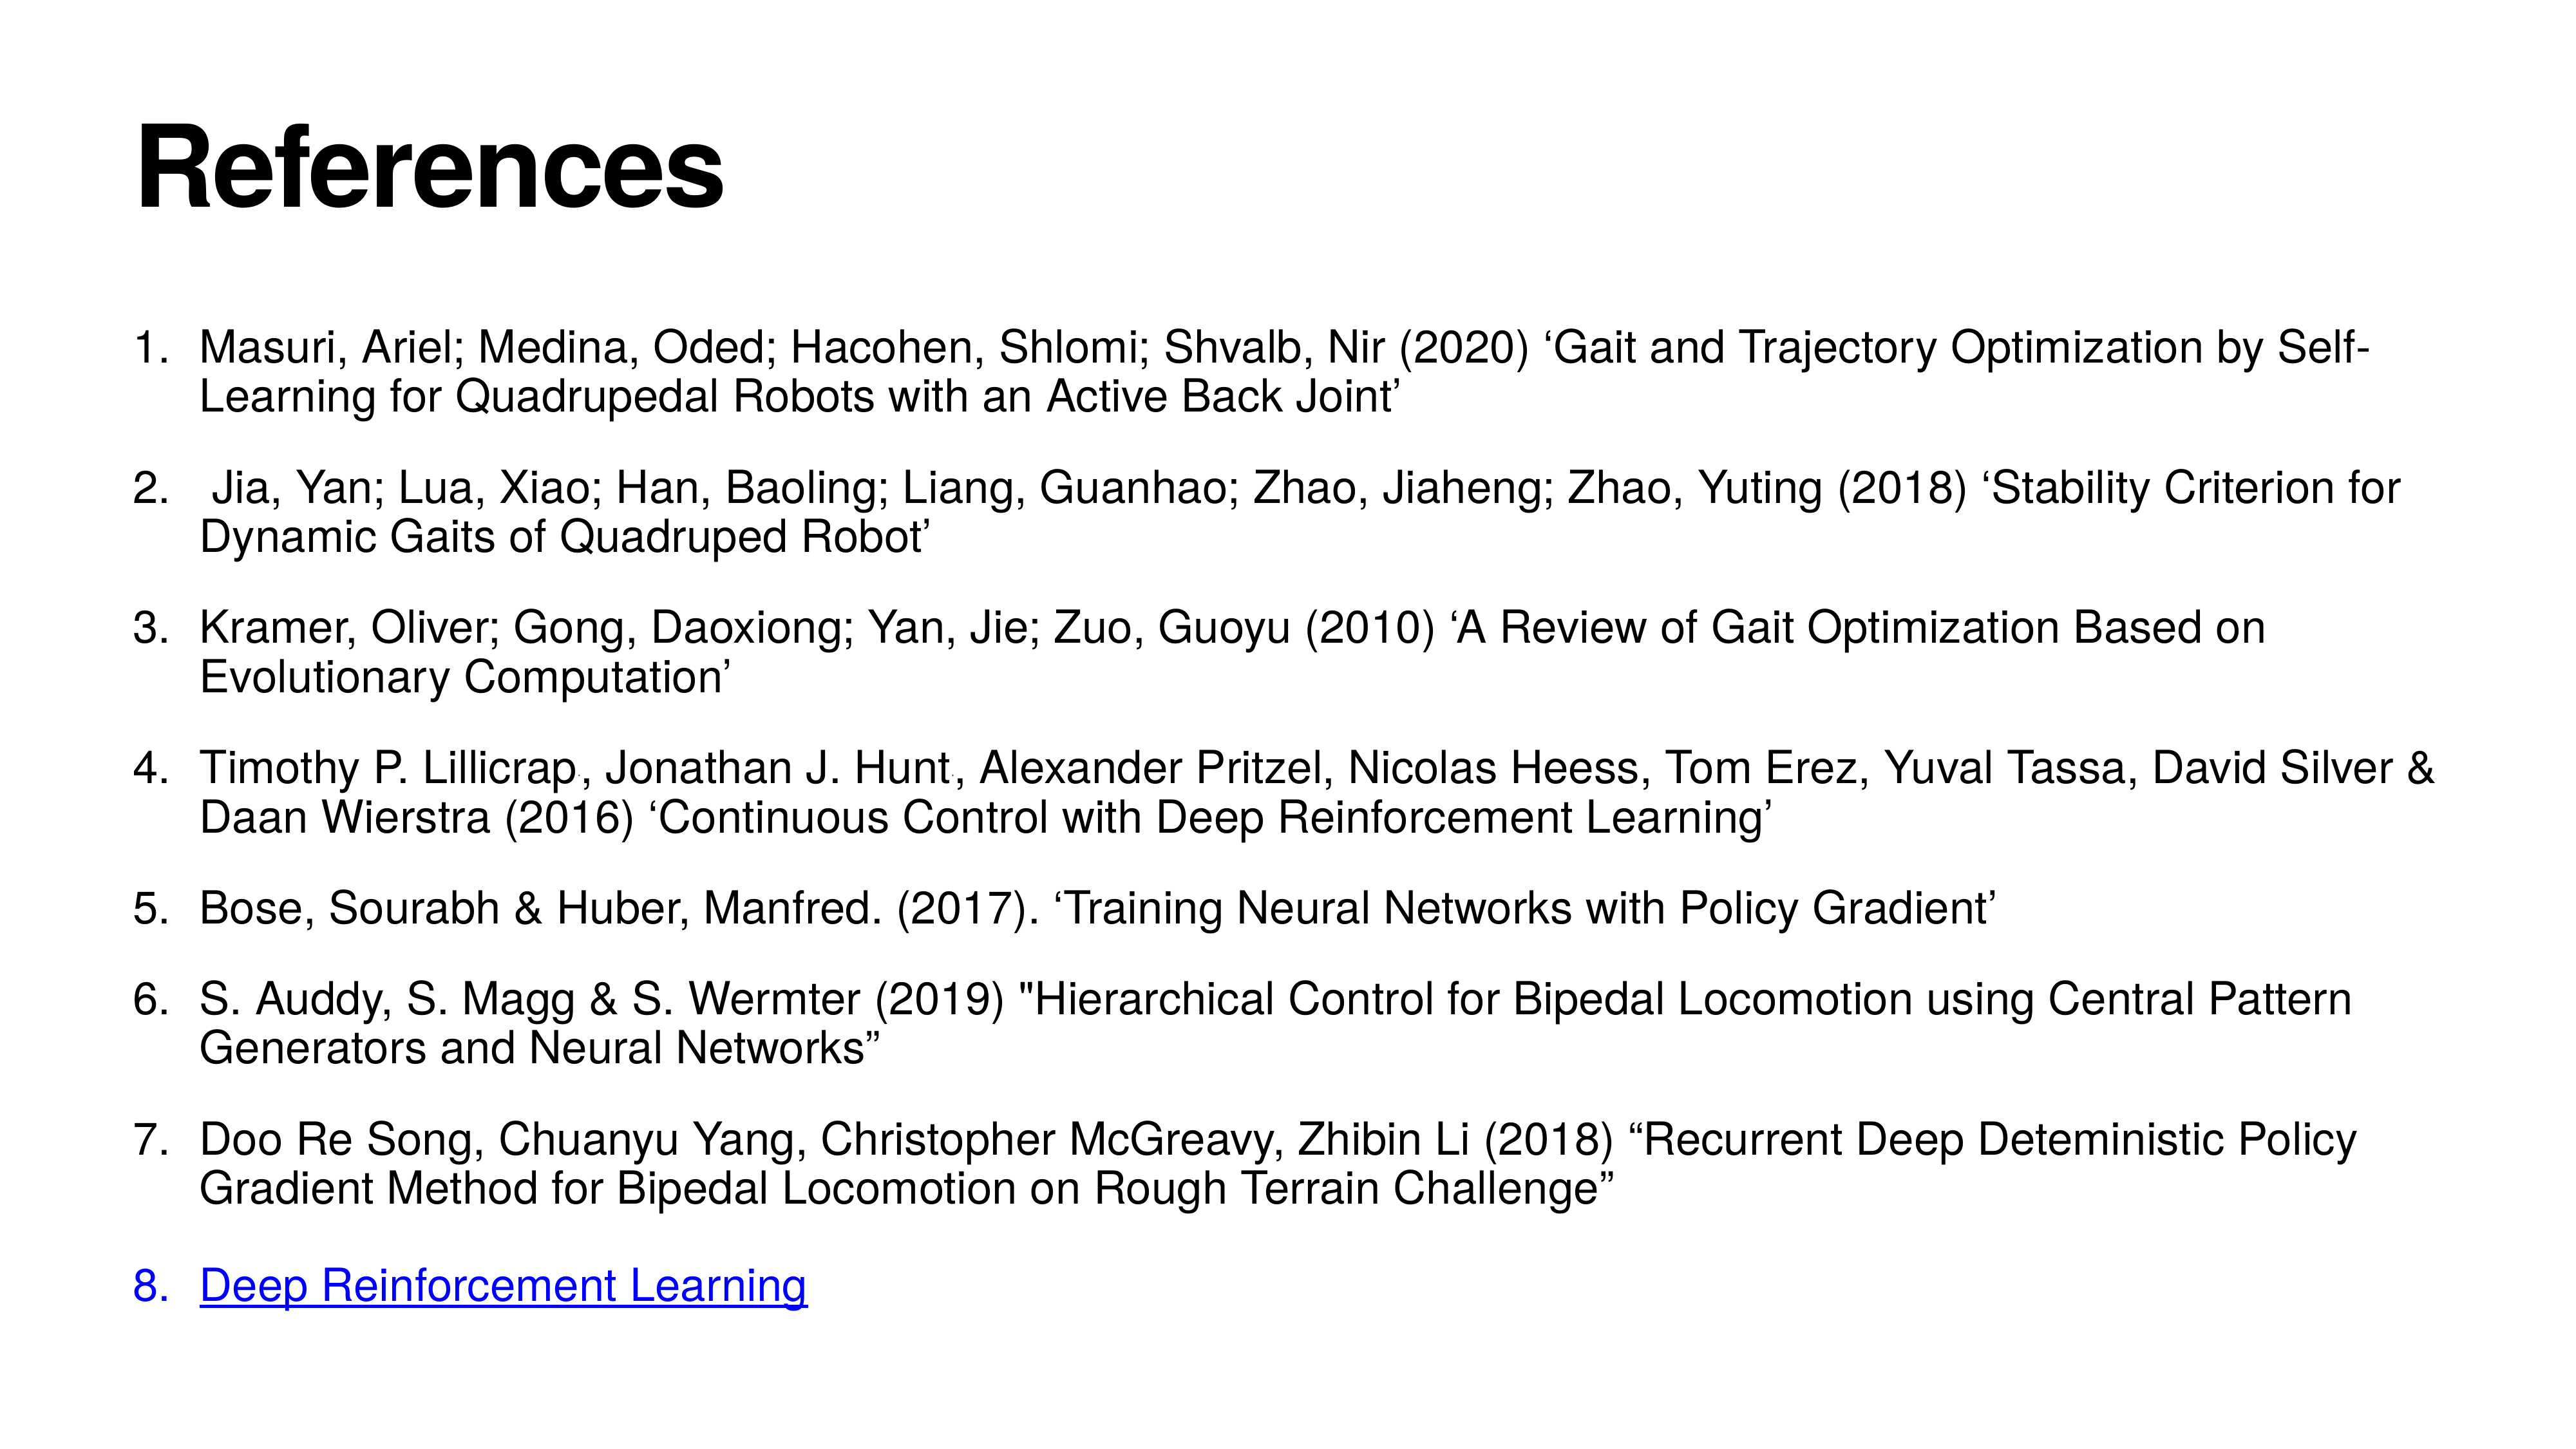

# References
Masuri, Ariel; Medina, Oded; Hacohen, Shlomi; Shvalb, Nir (2020) ‘Gait and Trajectory Optimization by Self-Learning for Quadrupedal Robots with an Active Back Joint’
 Jia, Yan; Lua, Xiao; Han, Baoling; Liang, Guanhao; Zhao, Jiaheng; Zhao, Yuting (2018) ‘Stability Criterion for Dynamic Gaits of Quadruped Robot’
Kramer, Oliver; Gong, Daoxiong; Yan, Jie; Zuo, Guoyu (2010) ‘A Review of Gait Optimization Based on Evolutionary Computation’
Timothy P. Lillicrap∗, Jonathan J. Hunt∗, Alexander Pritzel, Nicolas Heess, Tom Erez, Yuval Tassa, David Silver & Daan Wierstra (2016) ‘Continuous Control with Deep Reinforcement Learning’
Bose, Sourabh & Huber, Manfred. (2017). ‘Training Neural Networks with Policy Gradient’
S. Auddy, S. Magg & S. Wermter (2019) "Hierarchical Control for Bipedal Locomotion using Central Pattern Generators and Neural Networks”
Doo Re Song, Chuanyu Yang, Christopher McGreavy, Zhibin Li (2018) “Recurrent Deep Deteministic Policy Gradient Method for Bipedal Locomotion on Rough Terrain Challenge”
Deep Reinforcement Learning